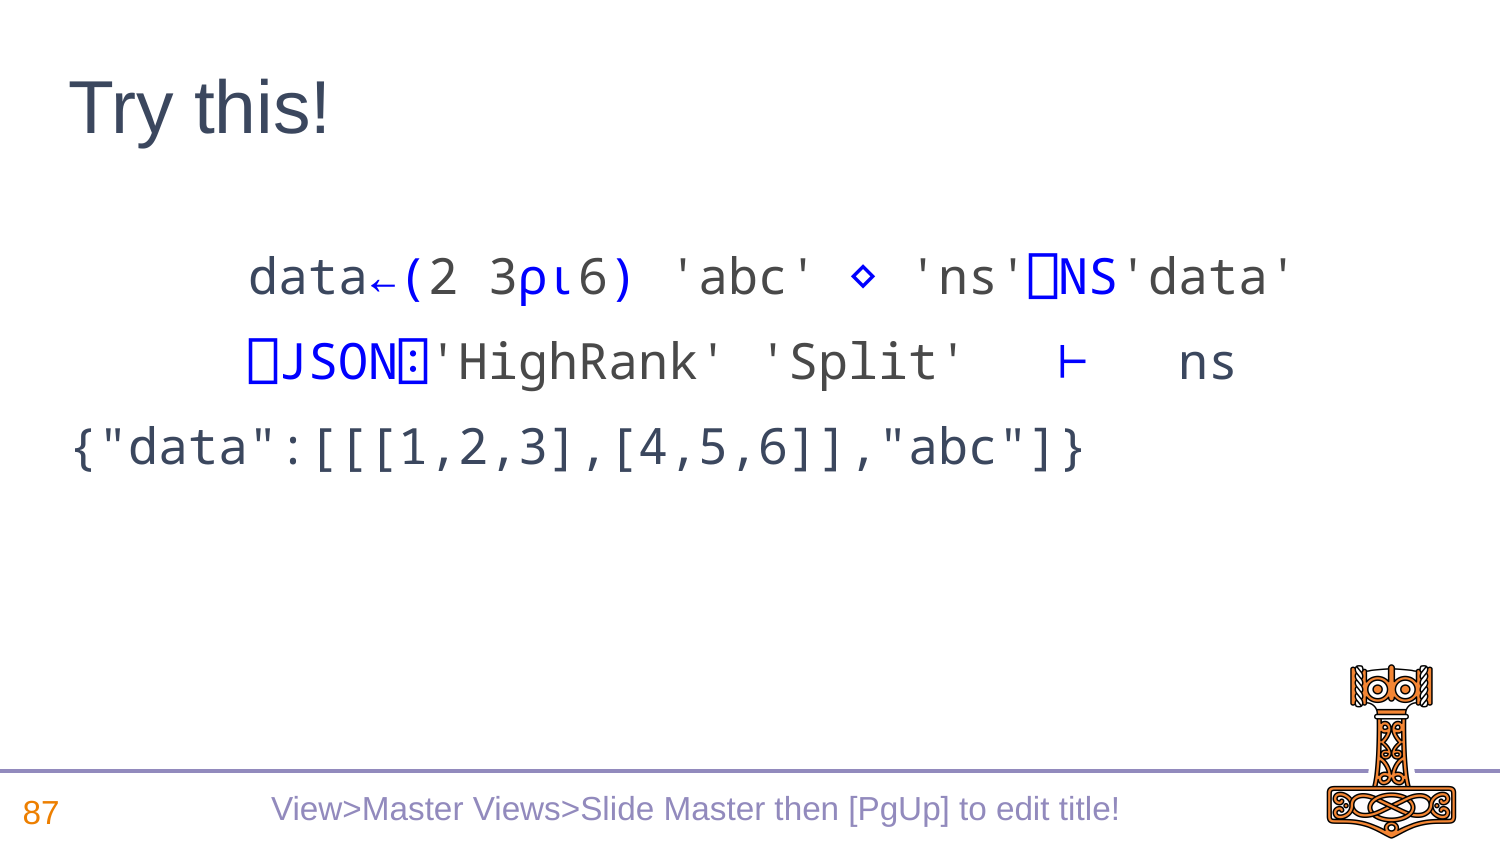

# Try this!
      data←(2 3⍴⍳6) 'abc' ⋄ 'ns'⎕NS'data'
      ⎕JSON⍠'HighRank' 'Split'   ⊢   ns
{"data":[[[1,2,3],[4,5,6]],"abc"]}